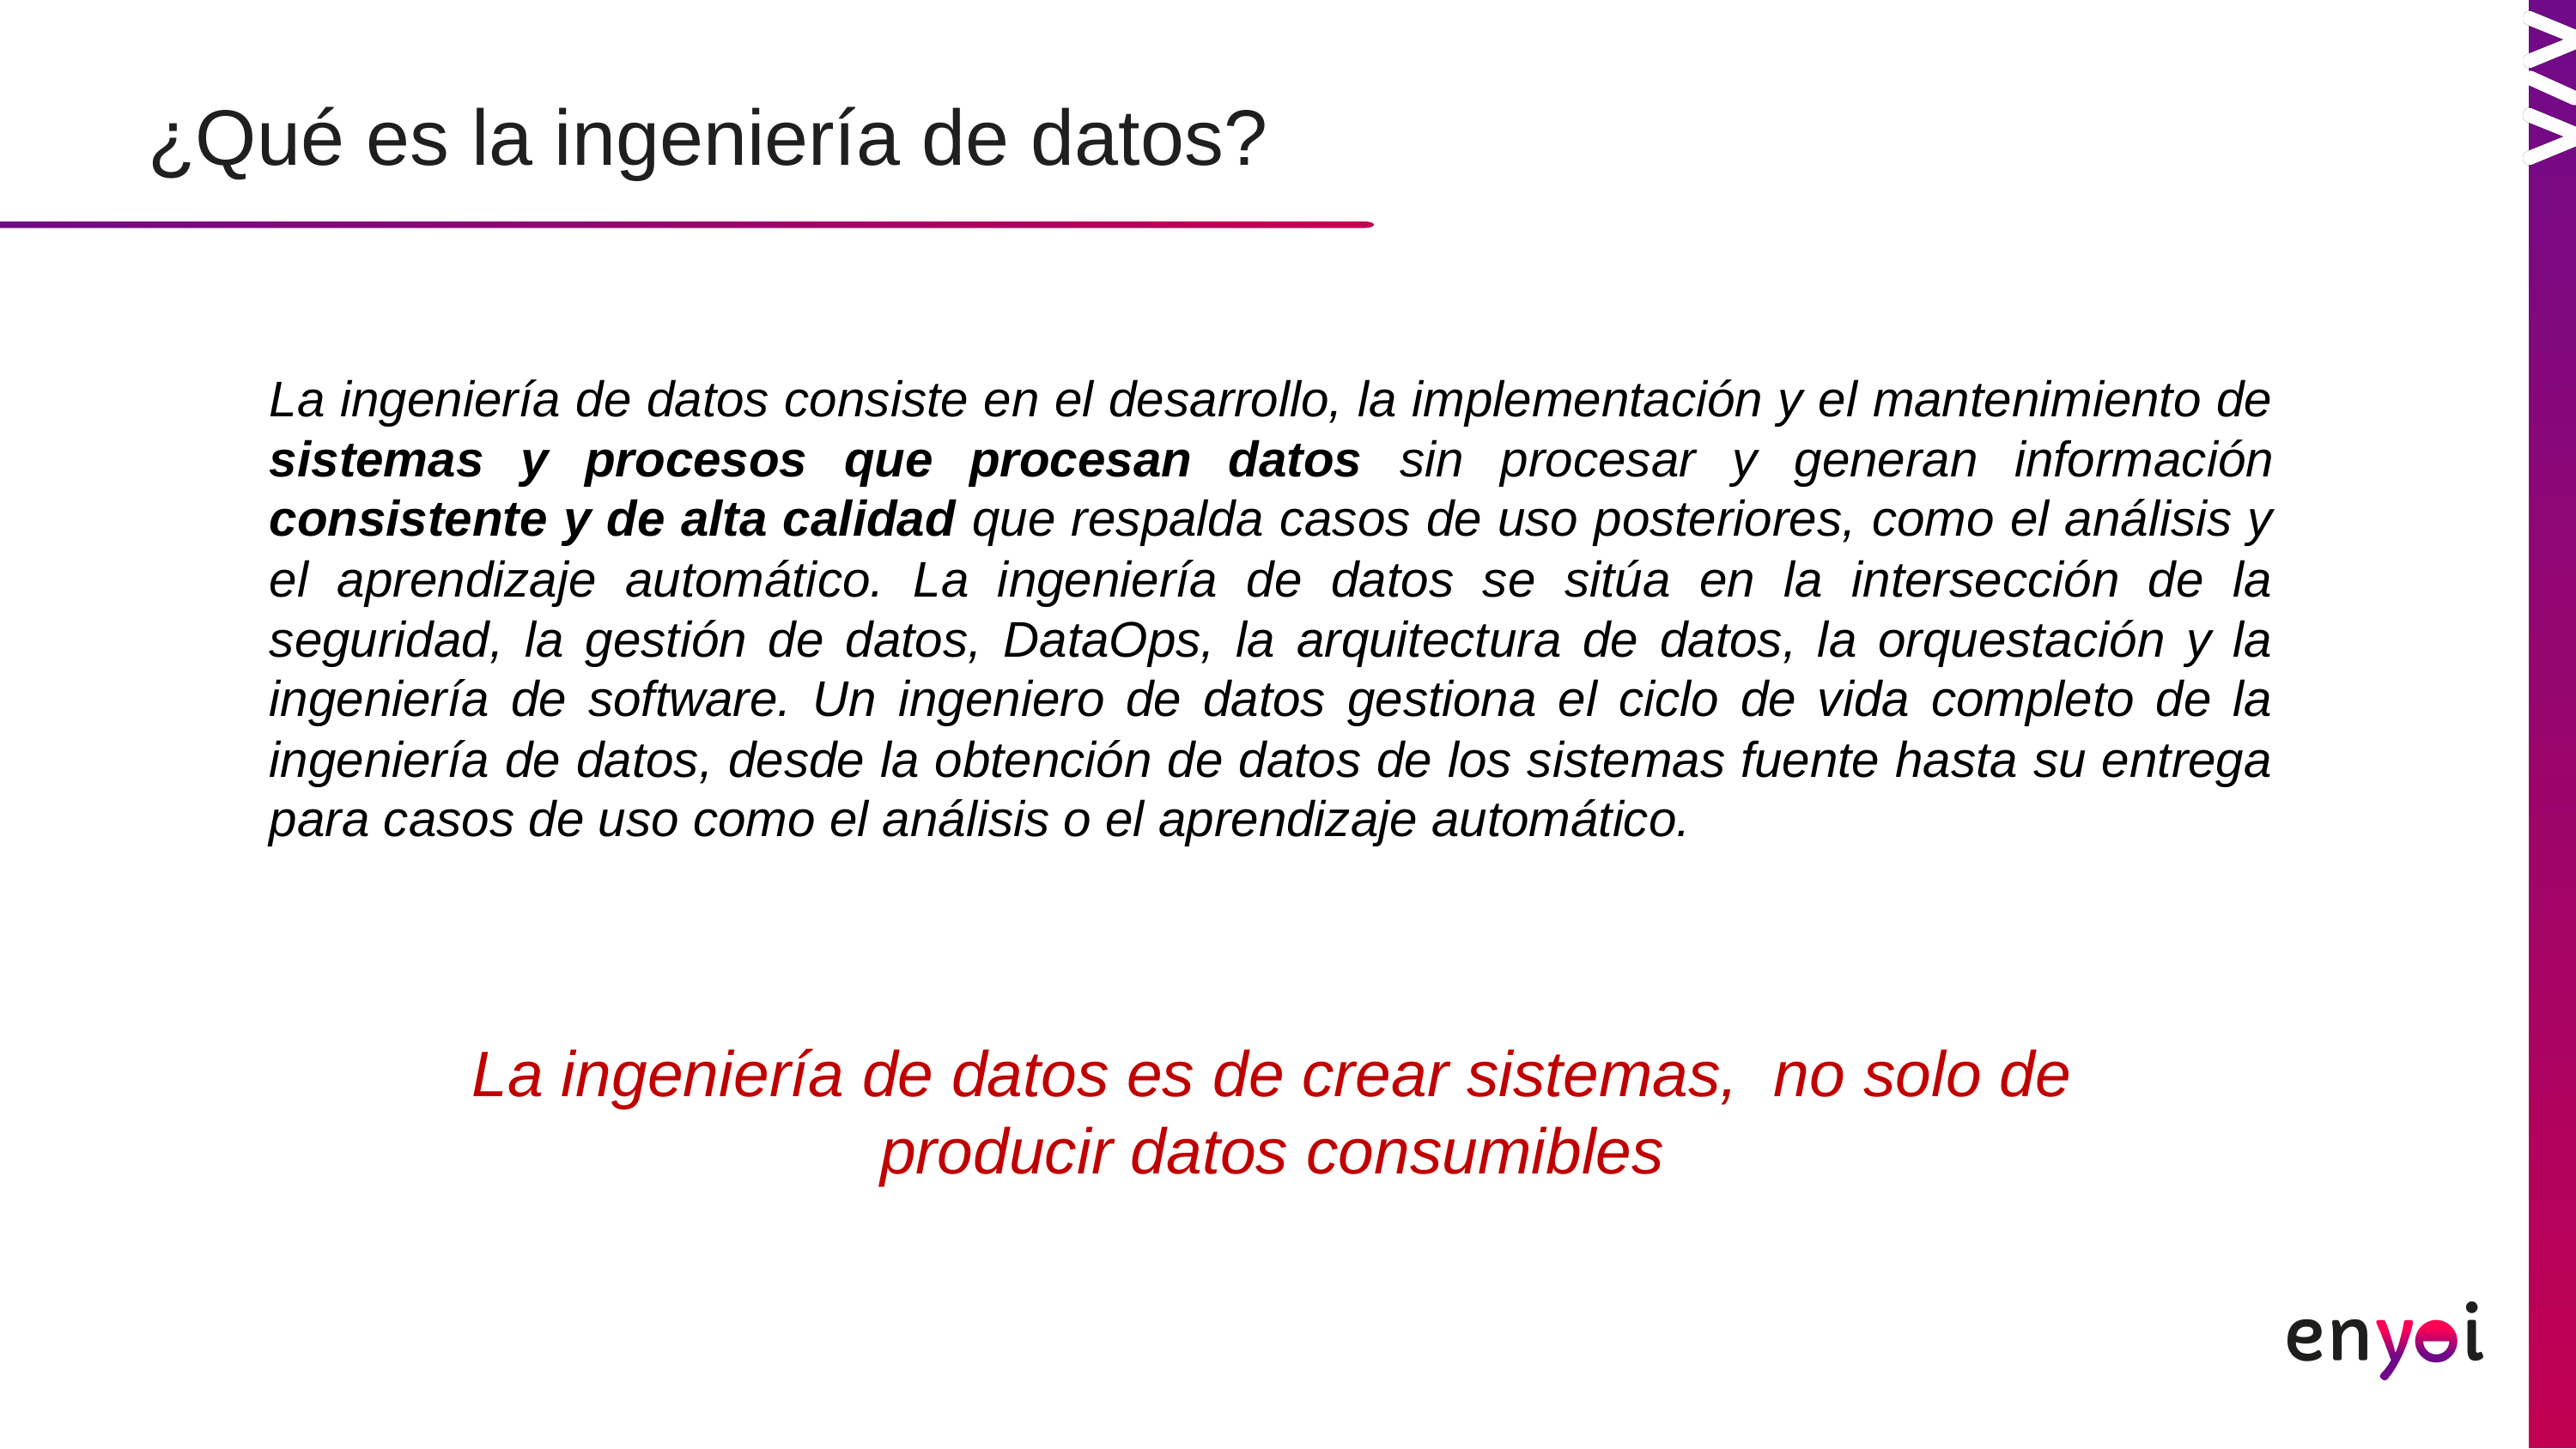

¿Qué es la ingeniería de datos?

La ingeniería de datos consiste en el desarrollo, la implementación y el mantenimiento de sistemas y procesos que procesan datos sin procesar y generan información consistente y de alta calidad que respalda casos de uso posteriores, como el análisis y el aprendizaje automático. La ingeniería de datos se sitúa en la intersección de la seguridad, la gestión de datos, DataOps, la arquitectura de datos, la orquestación y la ingeniería de software. Un ingeniero de datos gestiona el ciclo de vida completo de la ingeniería de datos, desde la obtención de datos de los sistemas fuente hasta su entrega para casos de uso como el análisis o el aprendizaje automático.
La ingeniería de datos es de crear sistemas,  no solo de producir datos consumibles